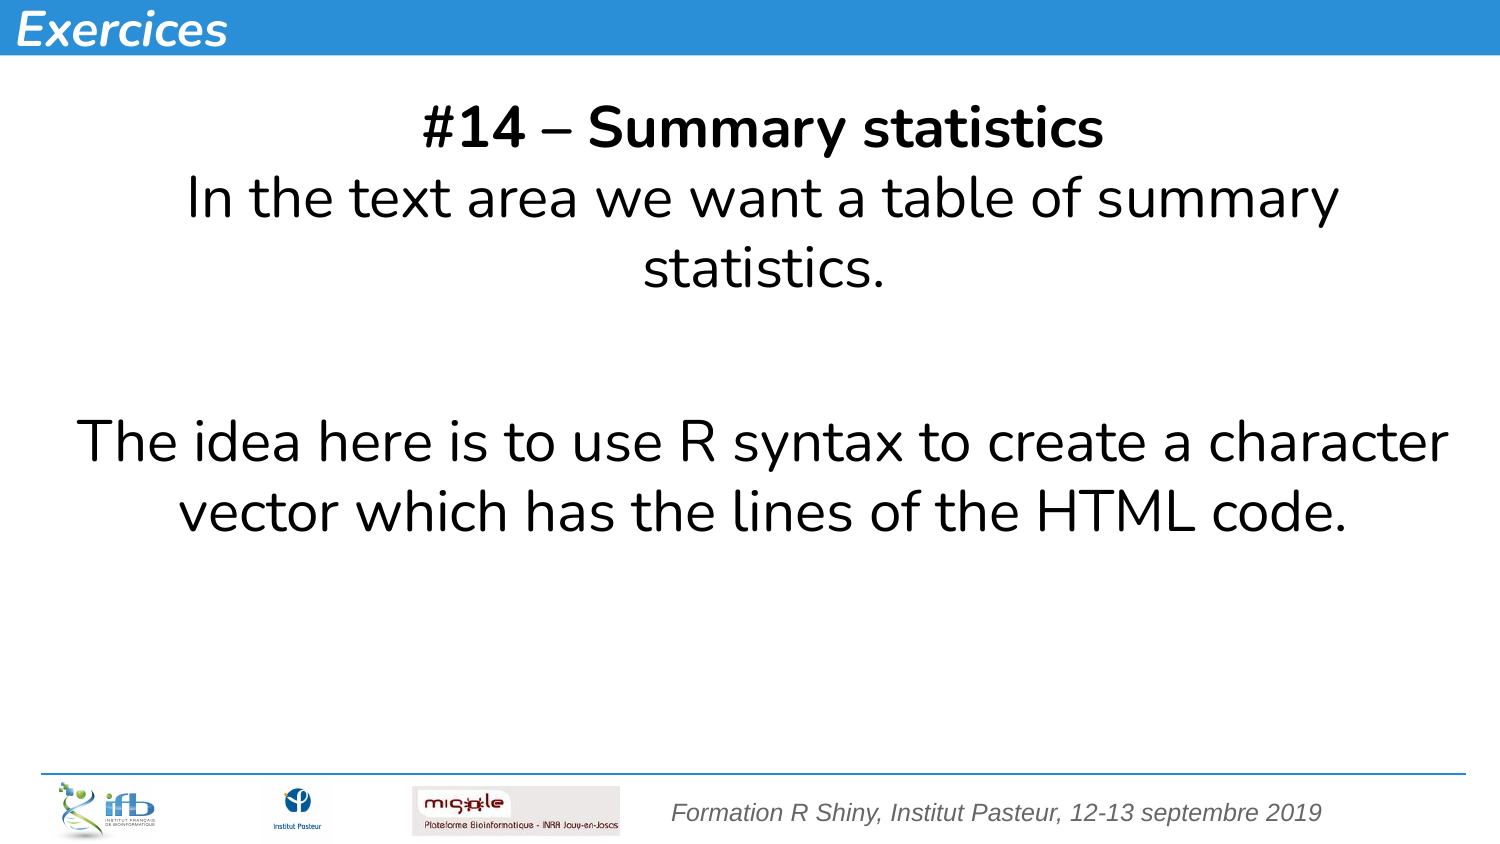

# Exercices
#14 – Summary statistics
In the text area we want a table of summary statistics.

The idea here is to use R syntax to create a character vector which has the lines of the HTML code.